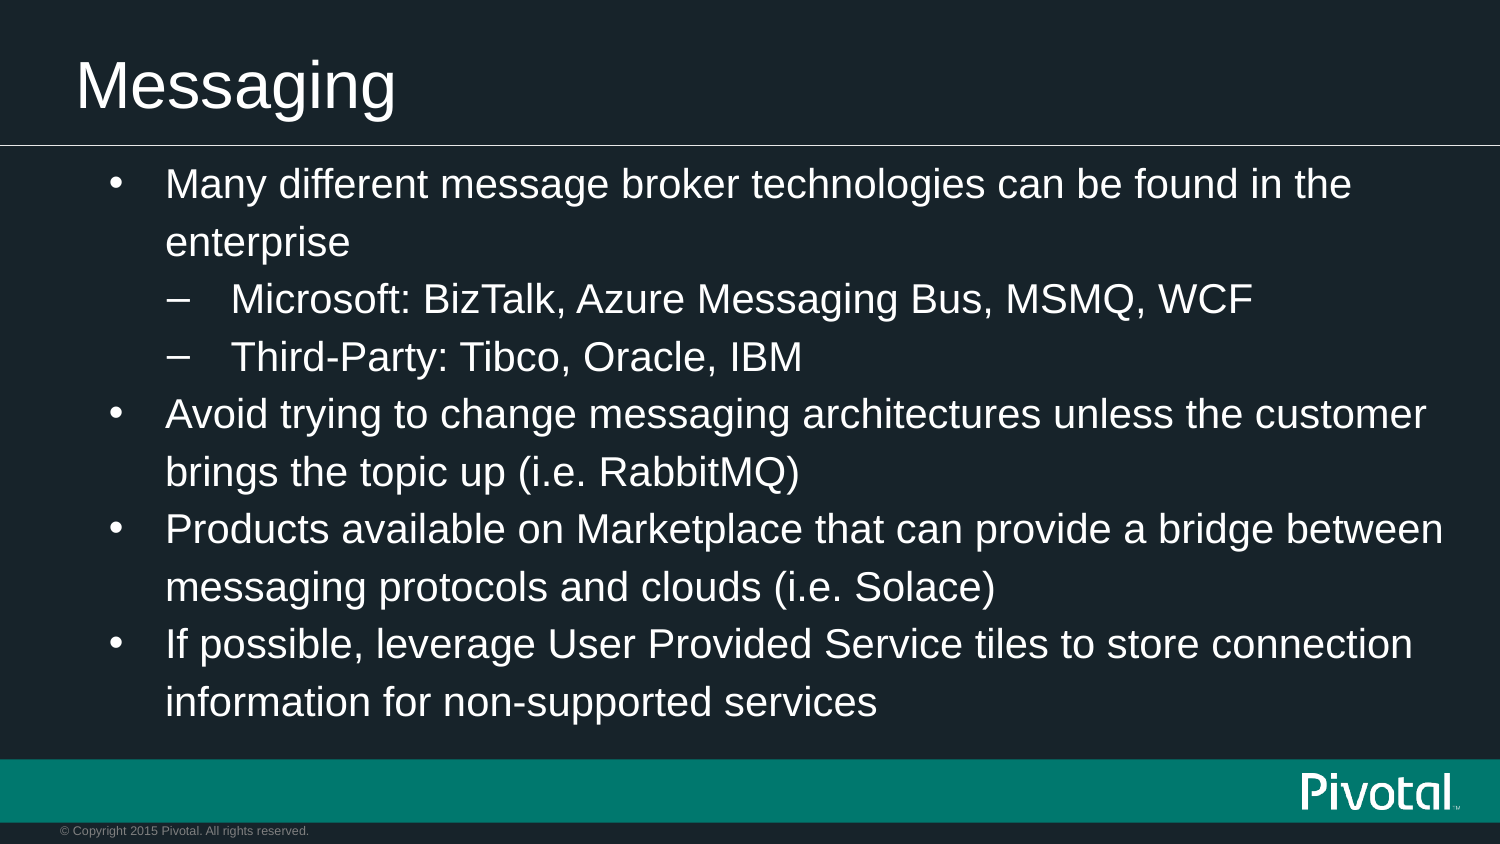

# Messaging
Many different message broker technologies can be found in the enterprise
Microsoft: BizTalk, Azure Messaging Bus, MSMQ, WCF
Third-Party: Tibco, Oracle, IBM
Avoid trying to change messaging architectures unless the customer brings the topic up (i.e. RabbitMQ)
Products available on Marketplace that can provide a bridge between messaging protocols and clouds (i.e. Solace)
If possible, leverage User Provided Service tiles to store connection information for non-supported services